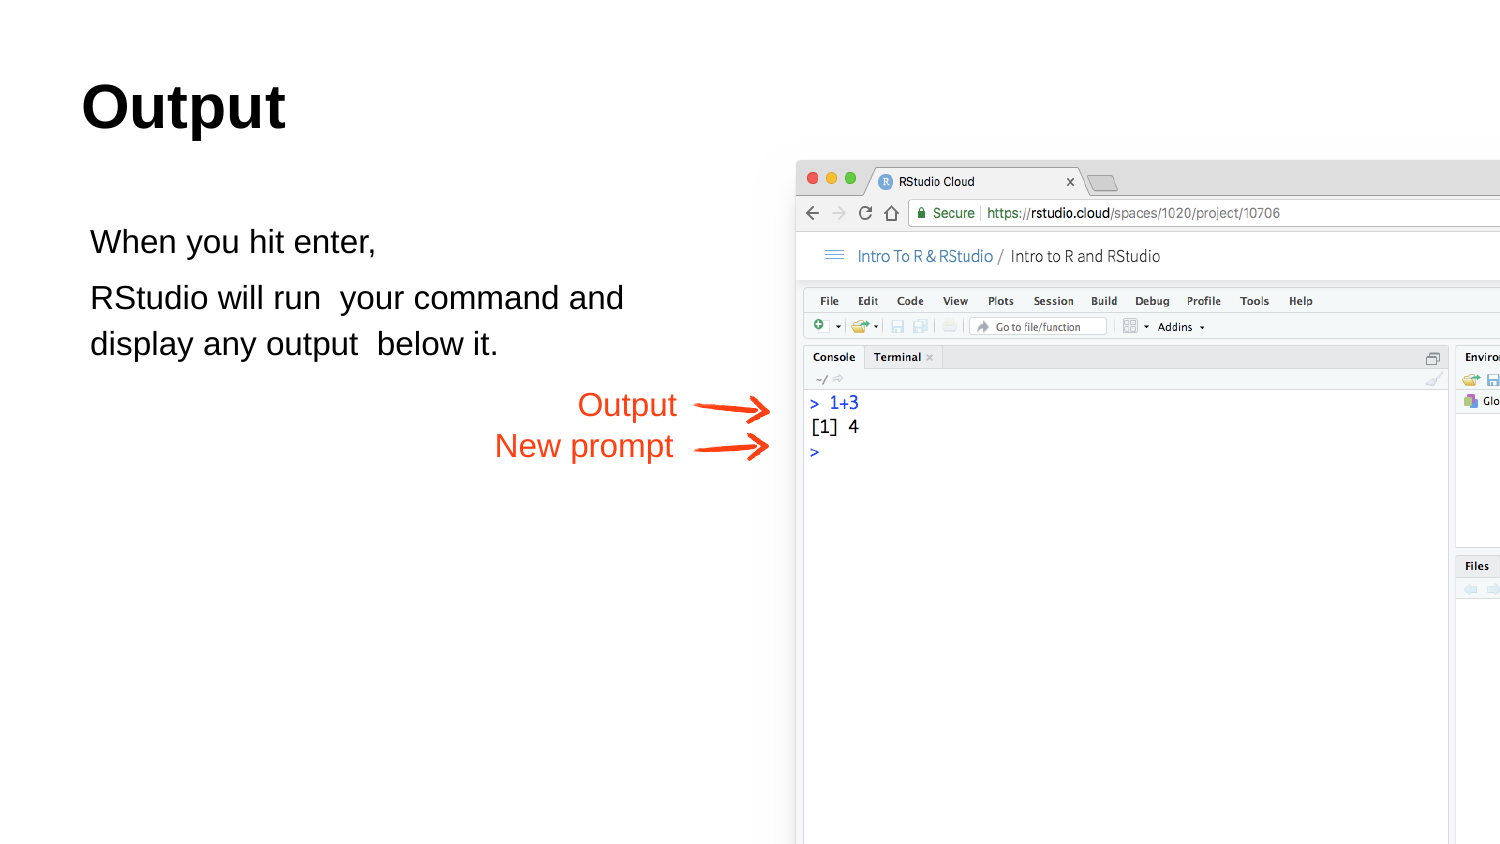

Output

When you hit enter,
RStudio will run  your command and  display any output  below it.
Output

New prompt